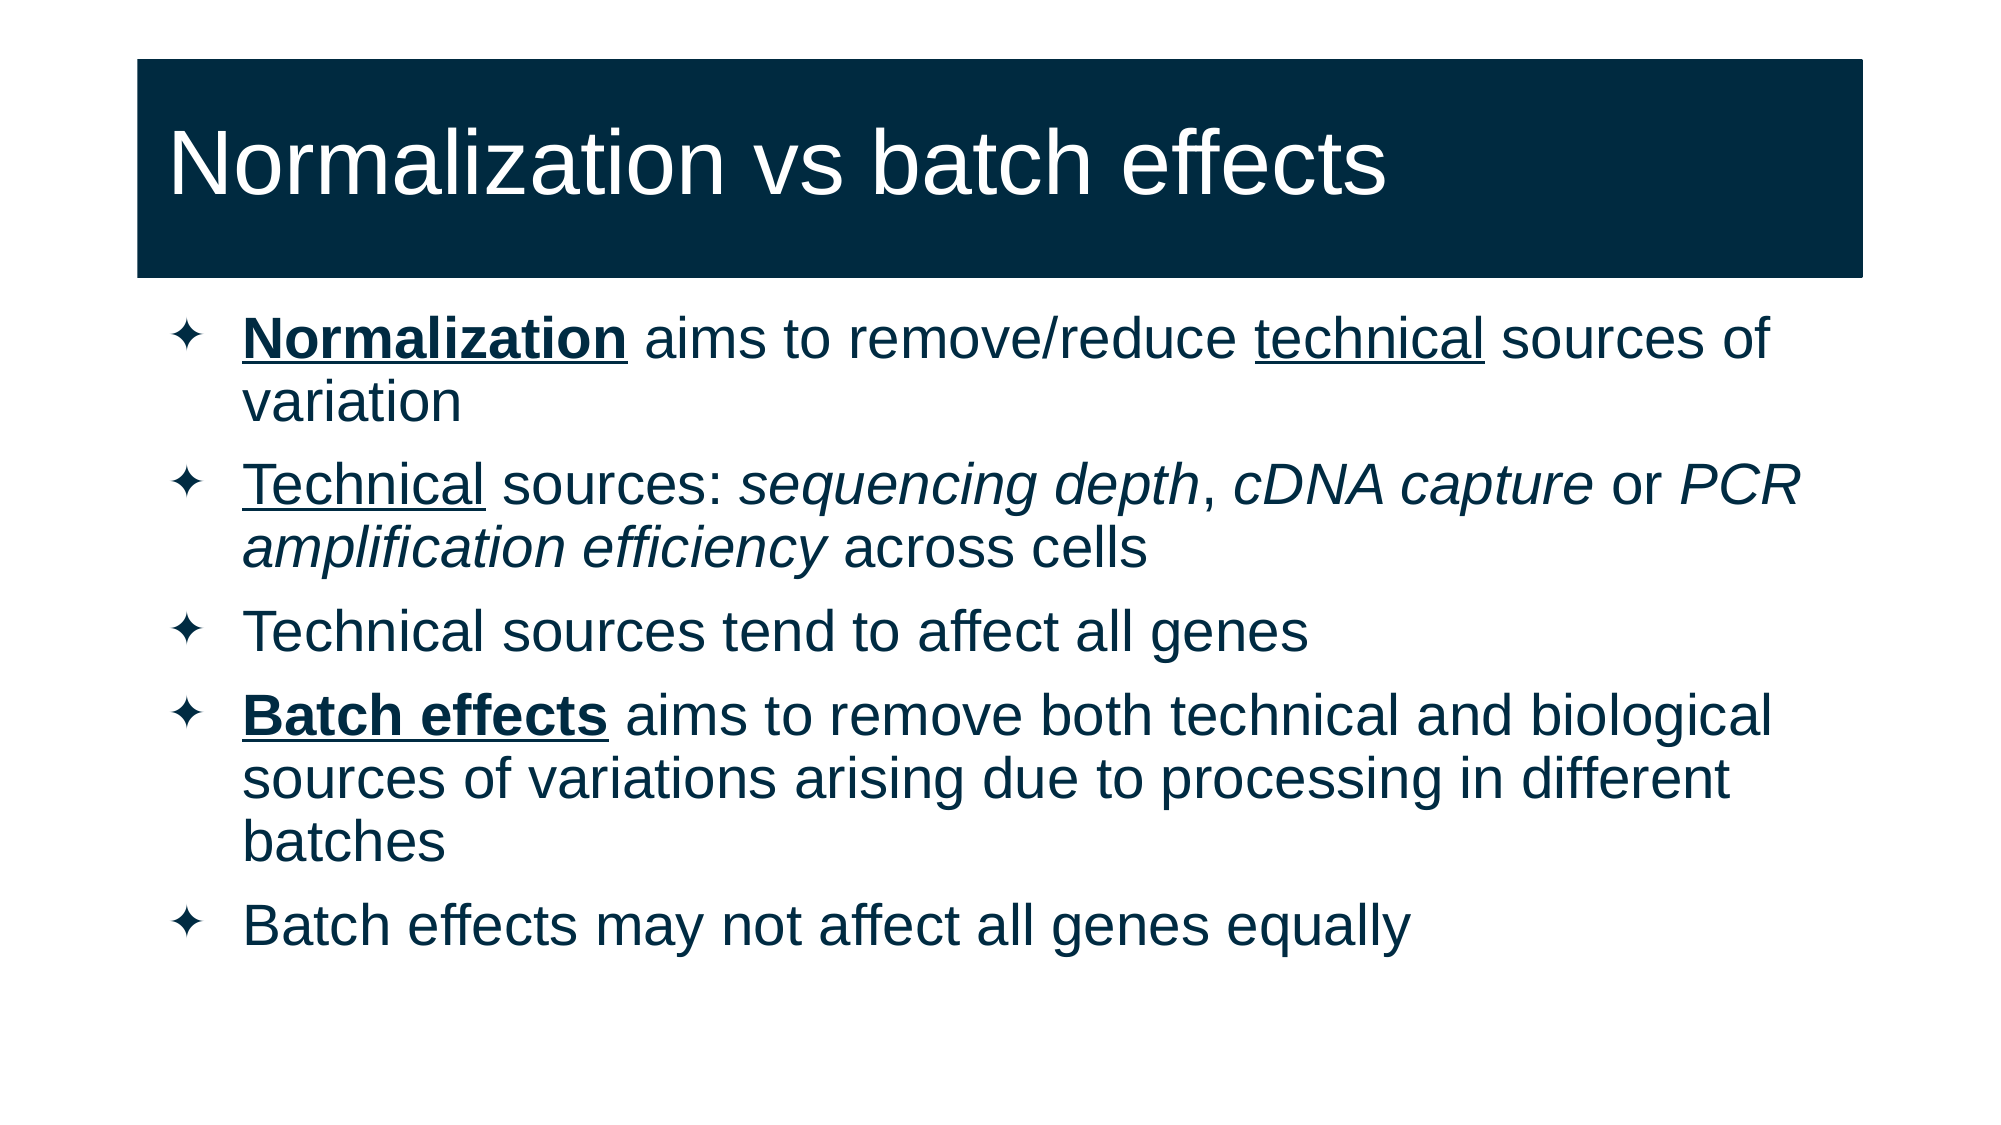

# Normalization vs batch effects
Normalization aims to remove/reduce technical sources of variation
Technical sources: sequencing depth, cDNA capture or PCR amplification efficiency across cells
Technical sources tend to affect all genes
Batch effects aims to remove both technical and biological sources of variations arising due to processing in different batches
Batch effects may not affect all genes equally